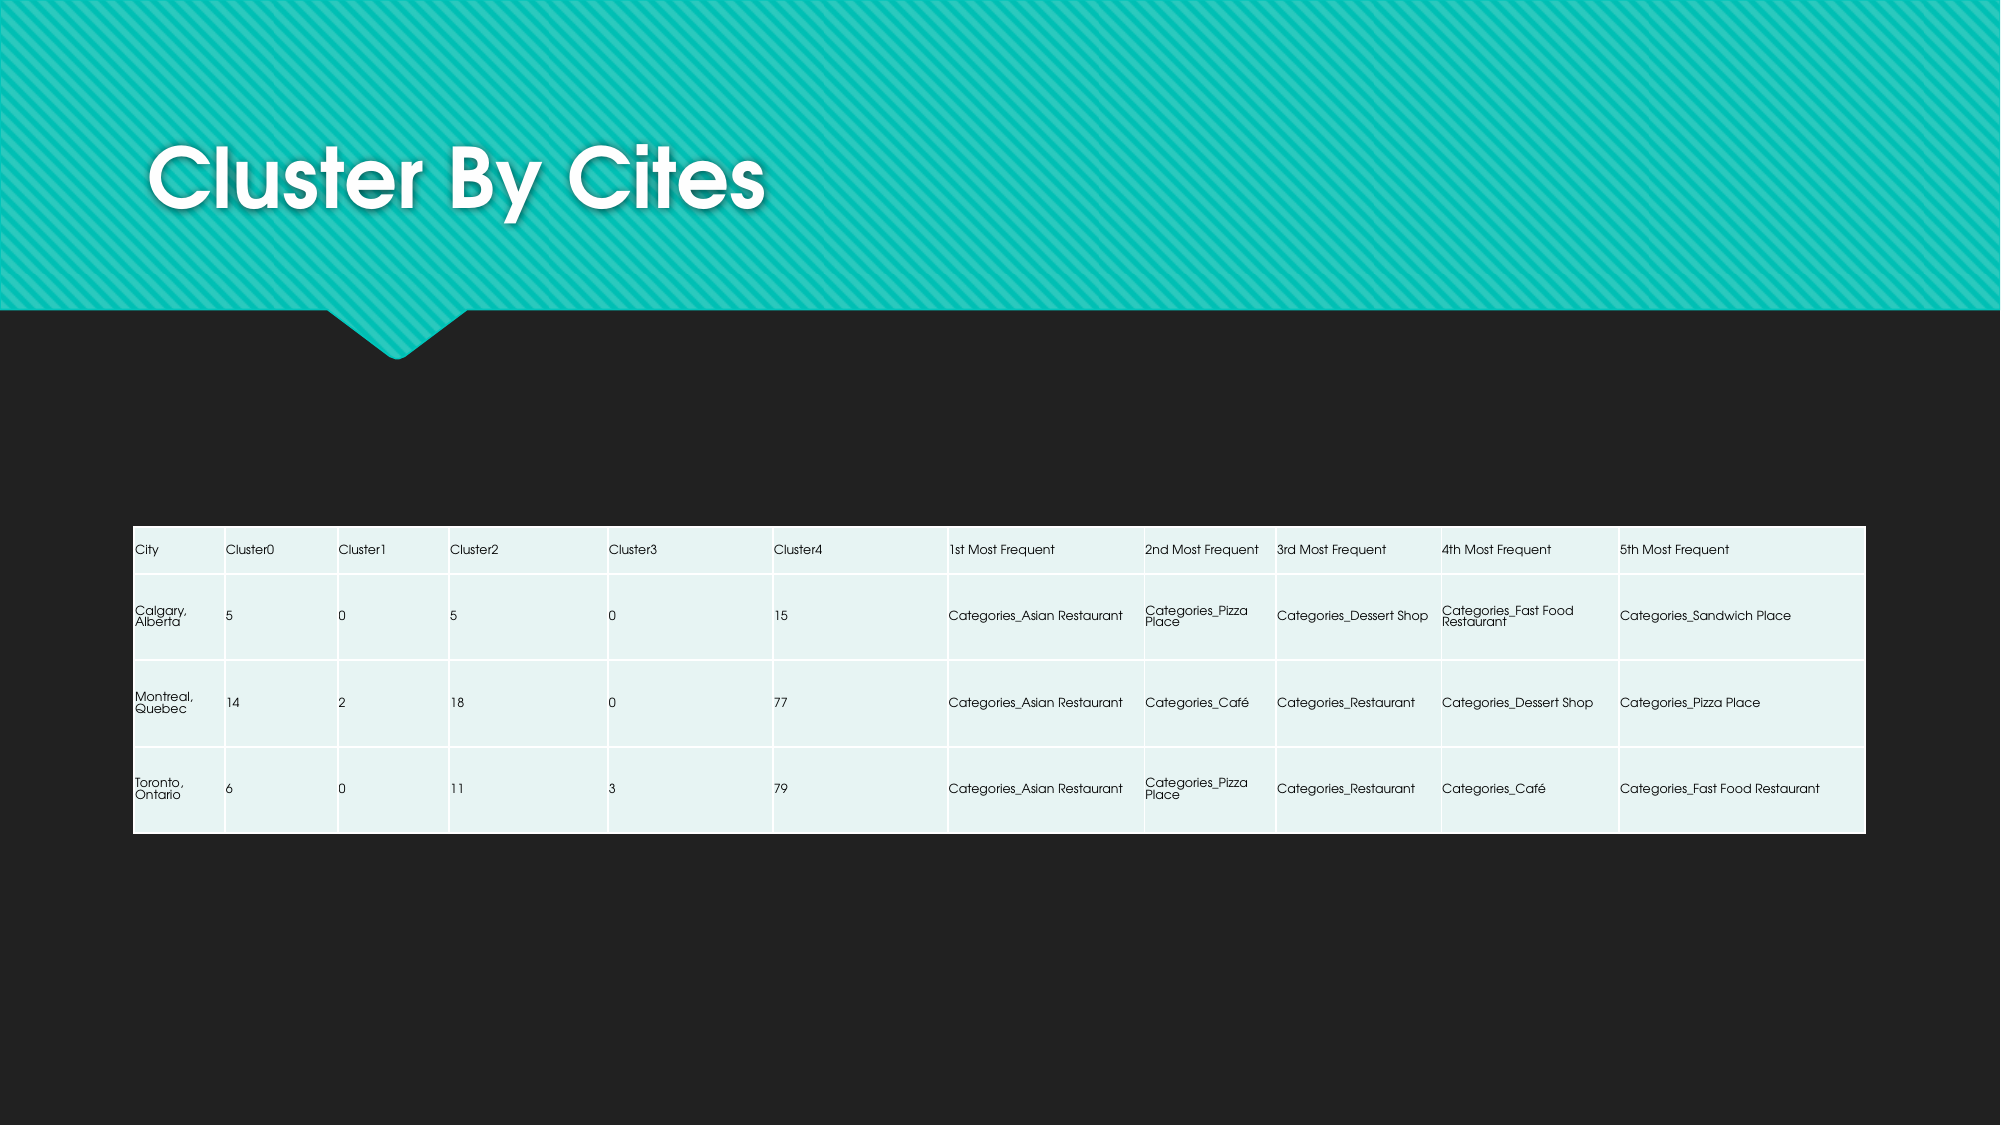

# Cluster By Cites
| City | Cluster0 | Cluster1 | Cluster2 | Cluster3 | Cluster4 | 1st Most Frequent | 2nd Most Frequent | 3rd Most Frequent | 4th Most Frequent | 5th Most Frequent |
| --- | --- | --- | --- | --- | --- | --- | --- | --- | --- | --- |
| Calgary, Alberta | 5 | 0 | 5 | 0 | 15 | Categories\_Asian Restaurant | Categories\_Pizza Place | Categories\_Dessert Shop | Categories\_Fast Food Restaurant | Categories\_Sandwich Place |
| Montreal, Quebec | 14 | 2 | 18 | 0 | 77 | Categories\_Asian Restaurant | Categories\_Café | Categories\_Restaurant | Categories\_Dessert Shop | Categories\_Pizza Place |
| Toronto, Ontario | 6 | 0 | 11 | 3 | 79 | Categories\_Asian Restaurant | Categories\_Pizza Place | Categories\_Restaurant | Categories\_Café | Categories\_Fast Food Restaurant |